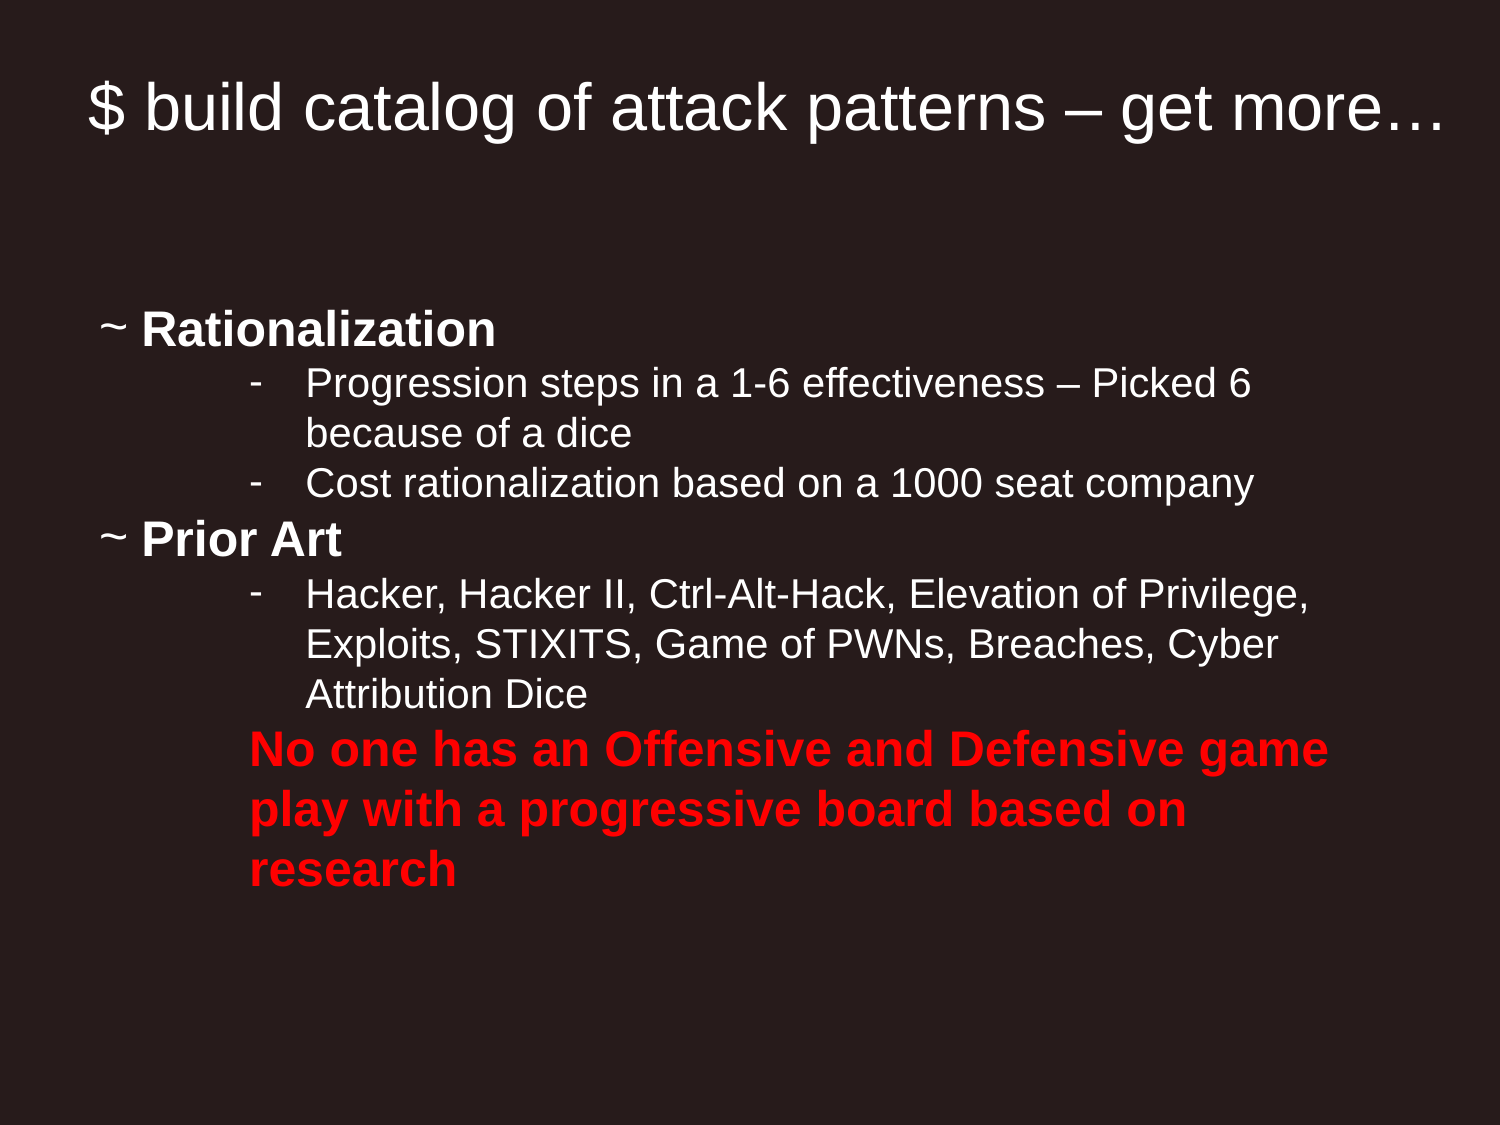

# $ build catalog of attack patterns – get more…
Rationalization
Progression steps in a 1-6 effectiveness – Picked 6 because of a dice
Cost rationalization based on a 1000 seat company
Prior Art
Hacker, Hacker II, Ctrl-Alt-Hack, Elevation of Privilege, Exploits, STIXITS, Game of PWNs, Breaches, Cyber Attribution Dice
No one has an Offensive and Defensive game play with a progressive board based on research